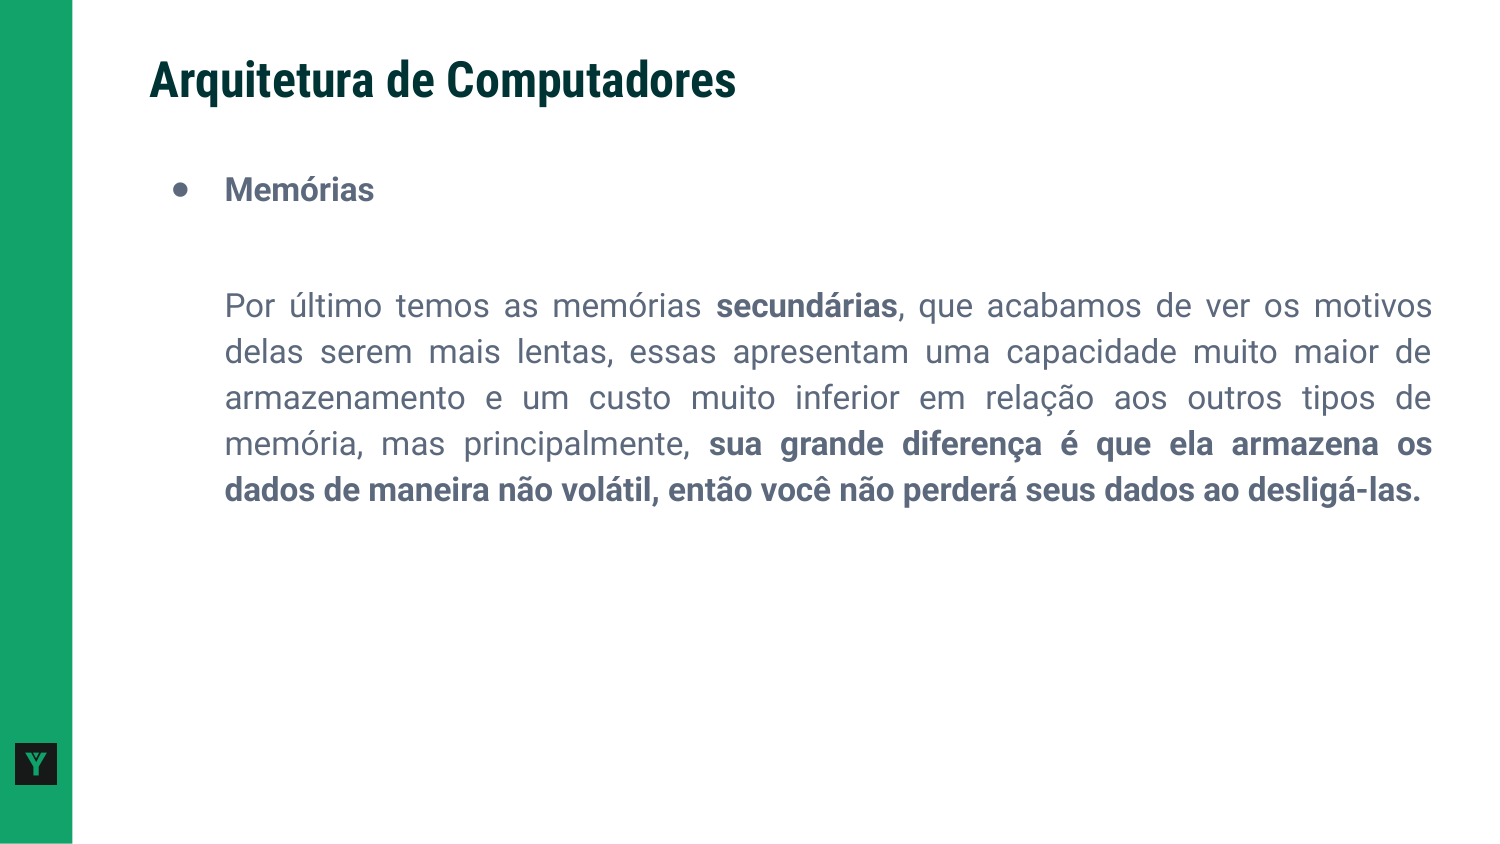

# Arquitetura de Computadores
Memórias

Por último temos as memórias secundárias, que acabamos de ver os motivos delas serem mais lentas, essas apresentam uma capacidade muito maior de armazenamento e um custo muito inferior em relação aos outros tipos de memória, mas principalmente, sua grande diferença é que ela armazena os dados de maneira não volátil, então você não perderá seus dados ao desligá-las.